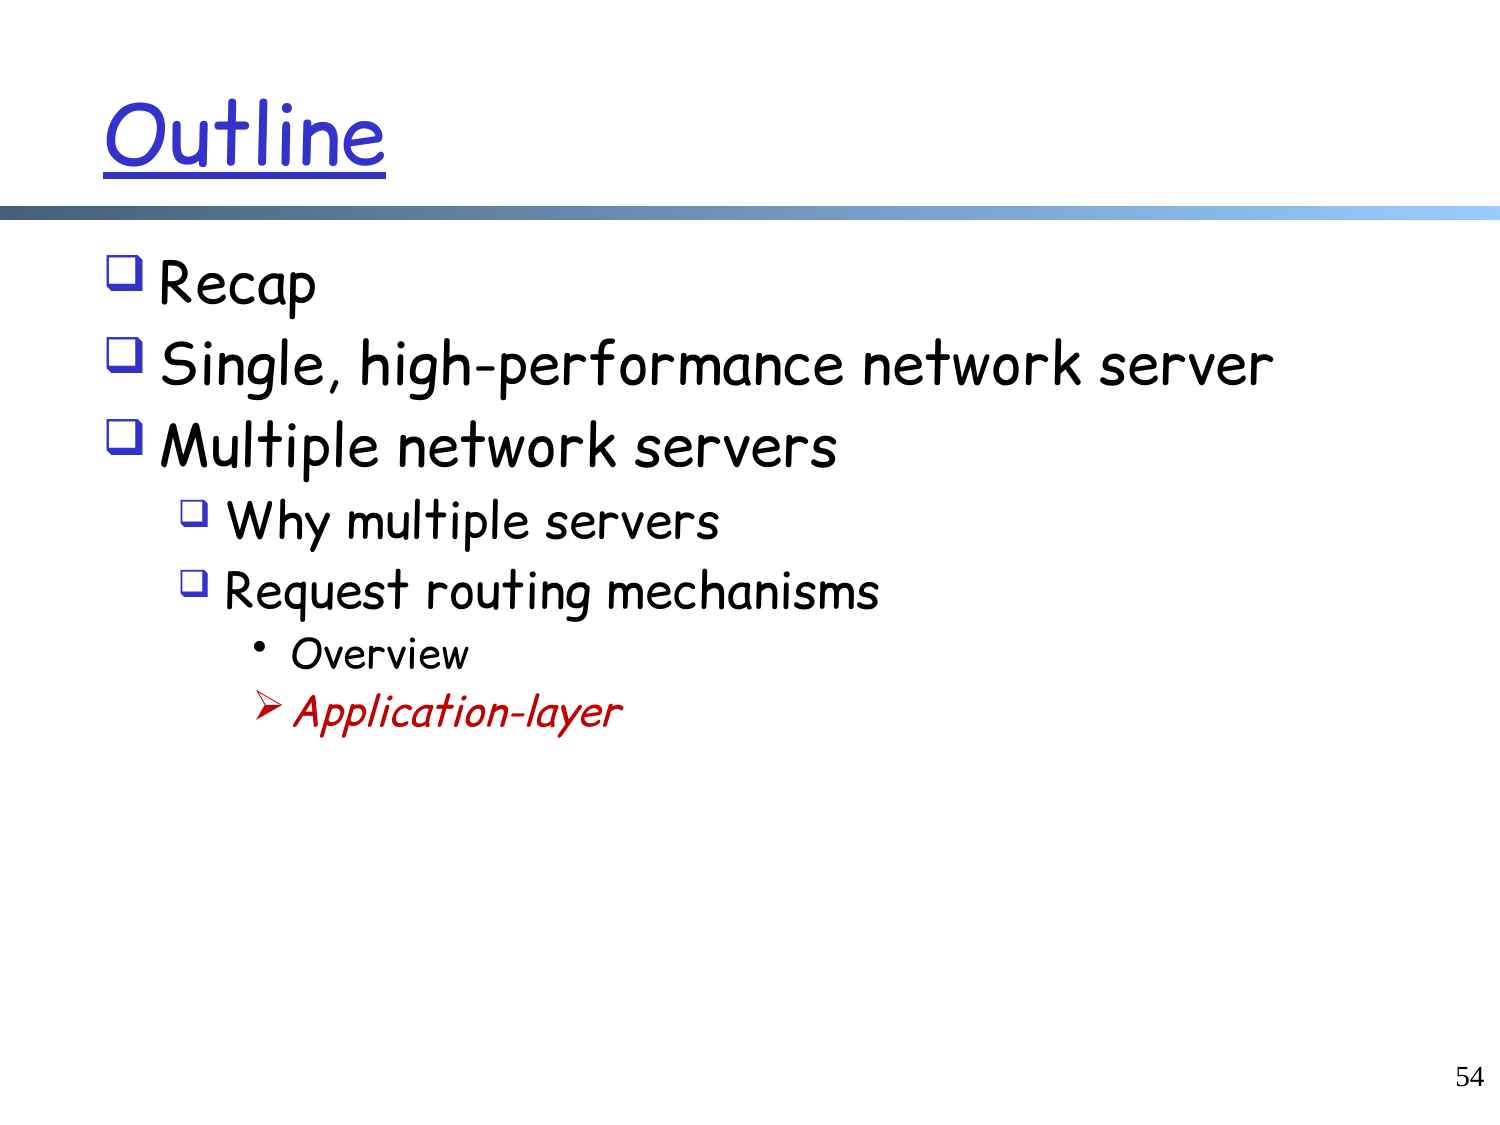

# Outline
Recap
Single, high-performance network server
Multiple network servers
Why multiple servers
Request routing mechanisms
Overview
Application-layer
54